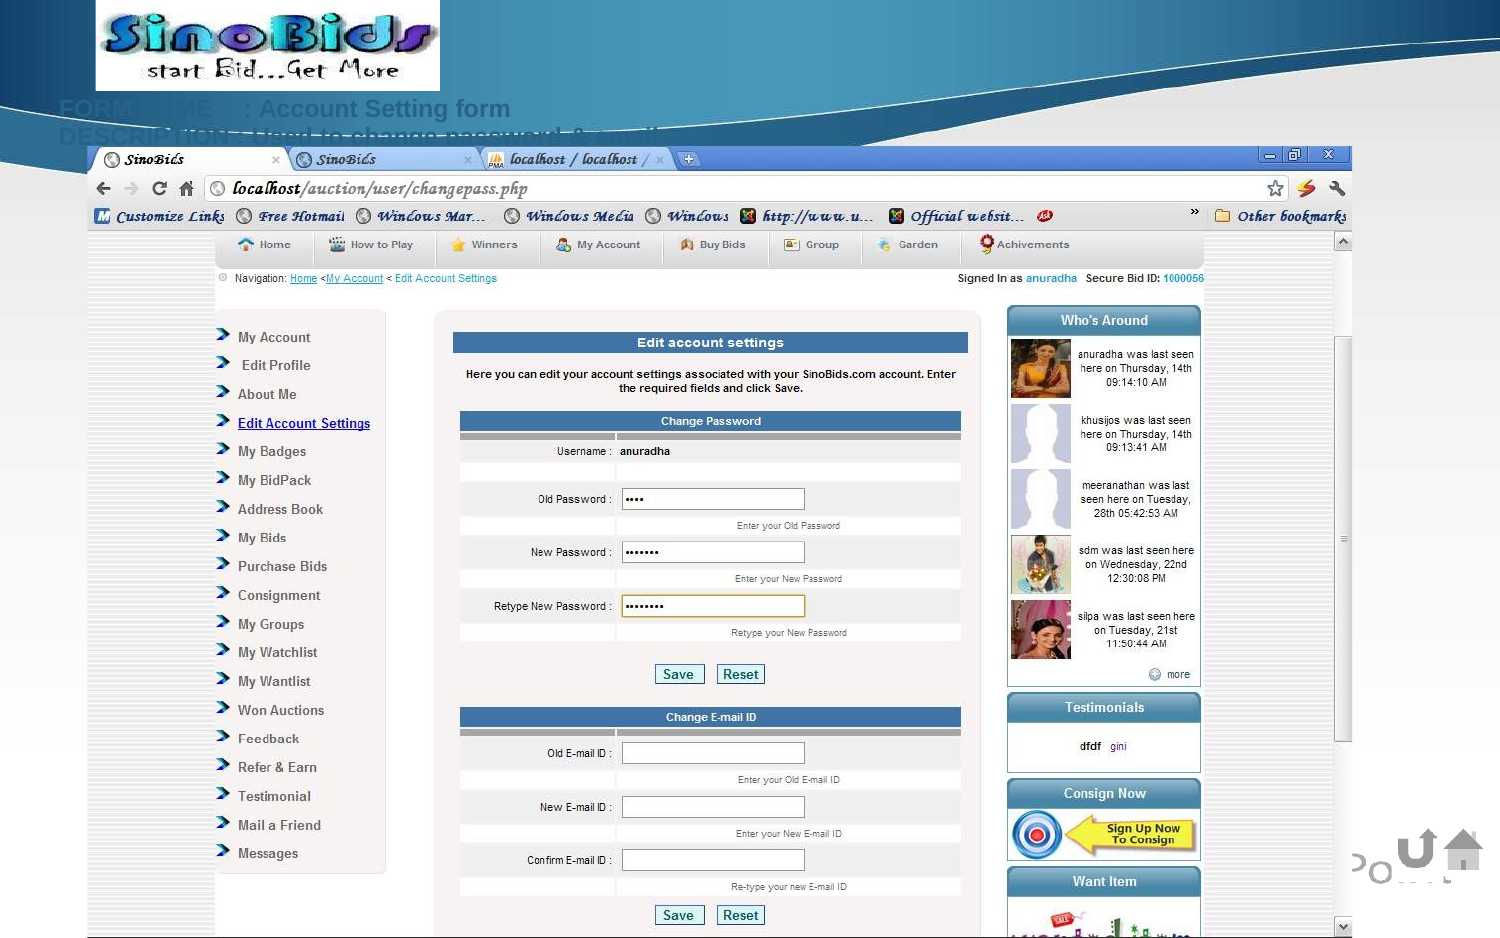

FORM NAME	: Account Setting form  DESCRIPTION : Used to change password & email